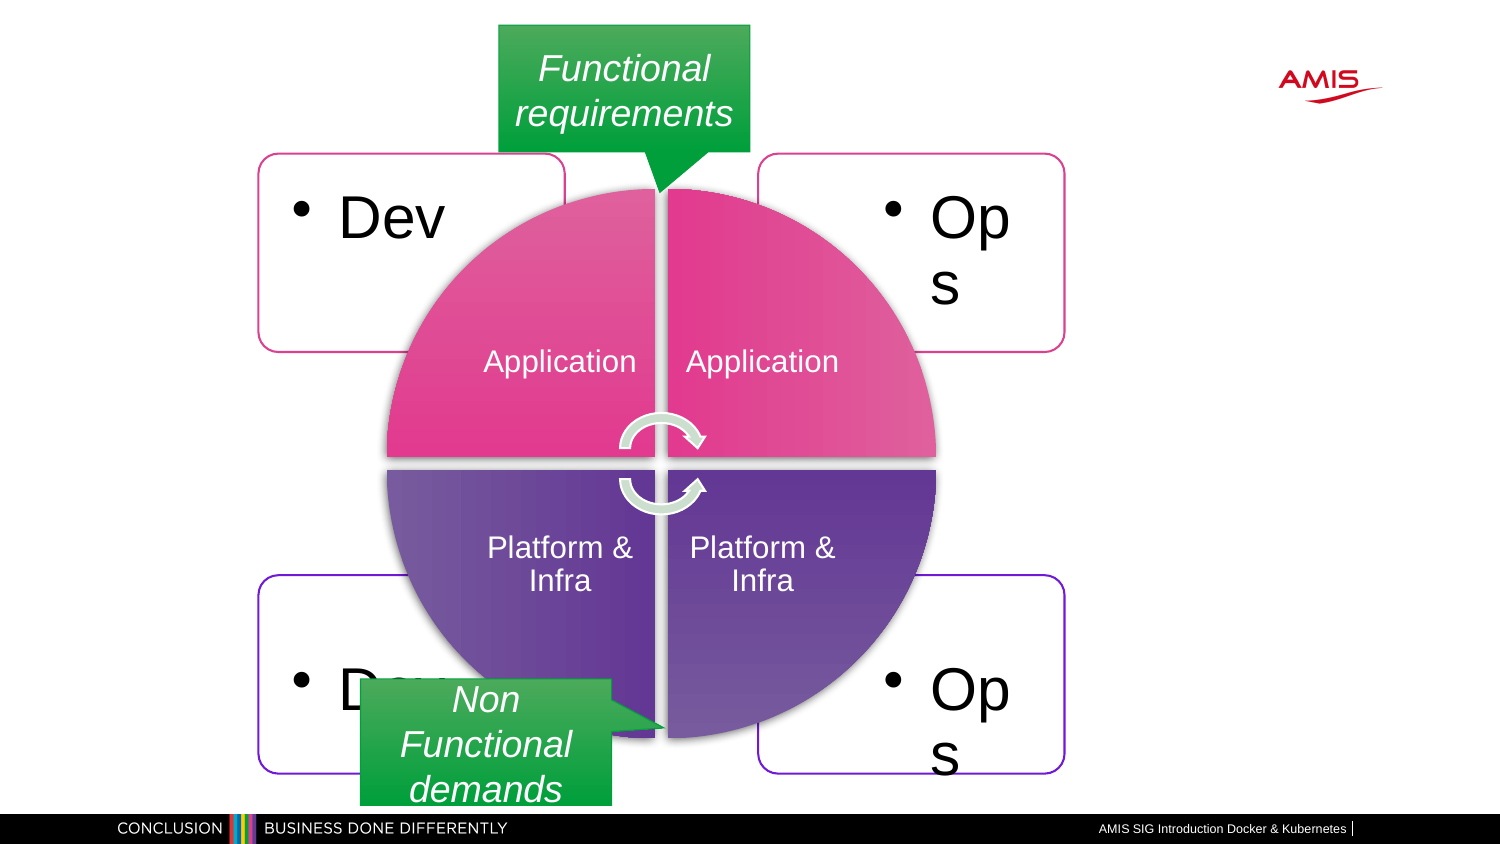

Functional requirements
#
Ops
Dev
Ops
Dev
Application
Application
Platform & Infra
Platform & Infra
Non Functional demands
AMIS SIG Introduction Docker & Kubernetes